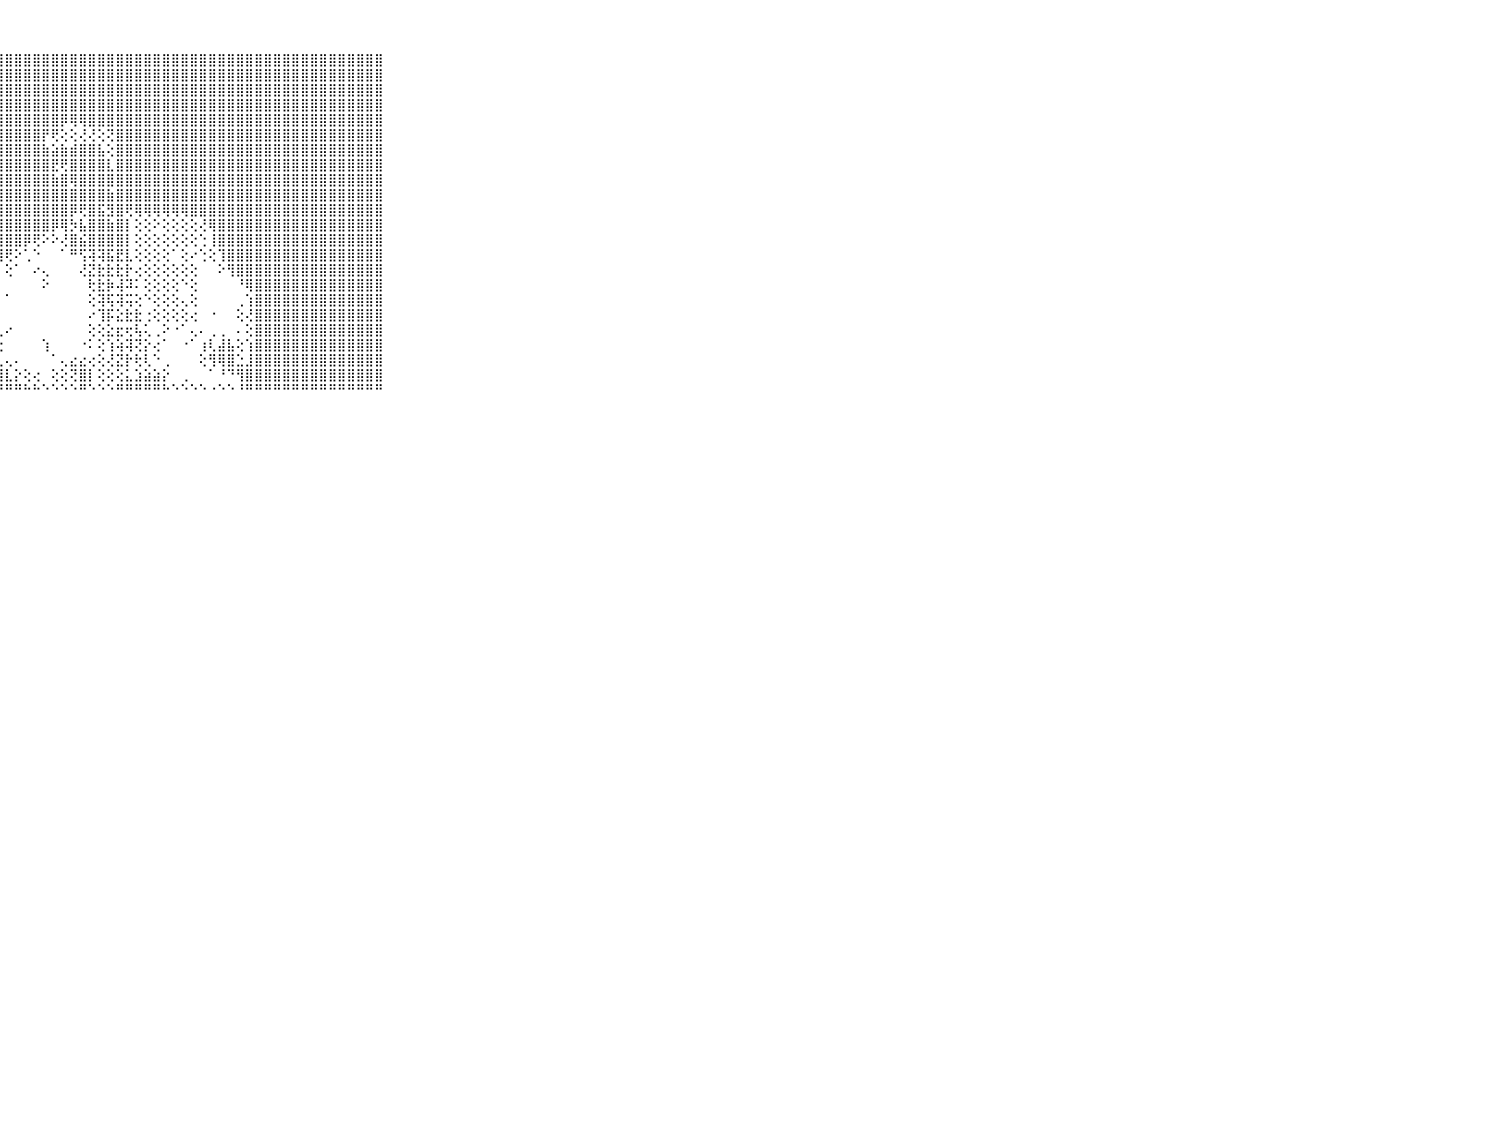

⠀⠀⠀⠀⠀⠀⠀⠀⠀⠀⠀⣿⣿⣿⣿⣿⣿⣿⣿⣿⣿⣿⣿⣿⣿⣿⣿⣿⣿⣿⣿⣿⣿⣿⣿⣿⣿⣿⣿⣿⣿⣿⣿⣿⣿⣿⣿⣿⣿⣿⣿⣿⣿⣿⣿⣿⣿⣿⣿⣿⣿⣿⣿⣿⣿⣿⣿⣿⣿⠀⠀⠀⠀⠀⠀⠀⠀⠀⠀⠀⠀
⠀⠀⠀⠀⠀⠀⠀⠀⠀⠀⠀⣿⣿⣿⣿⣿⣿⣿⣿⣿⣿⣿⣿⣿⣿⣿⣿⣿⣿⣿⣿⣿⣿⣿⣿⣿⣿⣿⣿⣿⣿⣿⣿⣿⣿⣿⣿⣿⣿⣿⣿⣿⣿⣿⣿⣿⣿⣿⣿⣿⣿⣿⣿⣿⣿⣿⣿⣿⣿⠀⠀⠀⠀⠀⠀⠀⠀⠀⠀⠀⠀
⠀⠀⠀⠀⠀⠀⠀⠀⠀⠀⠀⣿⣿⣿⣿⣿⣿⣿⣿⣿⣿⣿⣿⣿⣿⣿⣿⣿⣿⣿⣿⣿⣿⣿⣿⣿⣿⣿⣿⣿⣿⣿⣿⣿⣿⣿⣿⣿⣿⣿⣿⣿⣿⣿⣿⣿⣿⣿⣿⣿⣿⣿⣿⣿⣿⣿⣿⣿⣿⠀⠀⠀⠀⠀⠀⠀⠀⠀⠀⠀⠀
⠀⠀⠀⠀⠀⠀⠀⠀⠀⠀⠀⣿⣿⣿⣿⣿⣿⣿⣿⣿⣿⣿⣿⣿⣿⣿⣿⣿⣿⣿⣿⣿⣿⣿⣿⣿⣿⣿⣿⣿⣿⣿⣿⣿⣿⣿⣿⣿⣿⣿⣿⣿⣿⣿⣿⣿⣿⣿⣿⣿⣿⣿⣿⣿⣿⣿⣿⣿⣿⠀⠀⠀⠀⠀⠀⠀⠀⠀⠀⠀⠀
⠀⠀⠀⠀⠀⠀⠀⠀⠀⠀⠀⣿⣿⣿⣿⣿⣿⣿⣿⣿⣿⣿⣿⣿⣿⣿⣿⣿⣿⣿⣿⣿⣿⣿⡿⢿⢿⣿⣿⣿⣿⣿⣿⣿⣿⣿⣿⣿⣿⣿⣿⣿⣿⣿⣿⣿⣿⣿⣿⣿⣿⣿⣿⣿⣿⣿⣿⣿⣿⠀⠀⠀⠀⠀⠀⠀⠀⠀⠀⠀⠀
⠀⠀⠀⠀⠀⠀⠀⠀⠀⠀⠀⣿⣿⣿⣿⣿⣿⣿⣿⣿⣿⣿⣿⣿⣿⣿⣿⣿⣿⣿⣿⣿⡟⢟⢕⢕⢜⢜⢕⢝⣿⣿⣿⣿⣿⣿⣿⣿⣿⣿⣿⣿⣿⣿⣿⣿⣿⣿⣿⣿⣿⣿⣿⣿⣿⣿⣿⣿⣿⠀⠀⠀⠀⠀⠀⠀⠀⠀⠀⠀⠀
⠀⠀⠀⠀⠀⠀⠀⠀⠀⠀⠀⣿⣿⣿⣿⣿⣿⣿⣿⣿⣿⣿⣿⣿⣿⣿⣿⣿⣿⣿⣿⣿⣷⣵⣷⣾⣿⣿⣧⢕⣿⣿⣿⣿⣿⣿⣿⣿⣿⣿⣿⣿⣿⣿⣿⣿⣿⣿⣿⣿⣿⣿⣿⣿⣿⣿⣿⣿⣿⠀⠀⠀⠀⠀⠀⠀⠀⠀⠀⠀⠀
⠀⠀⠀⠀⠀⠀⠀⠀⠀⠀⠀⣿⣿⣿⣿⣿⣿⣿⣿⣿⣿⣿⣿⣿⣿⣿⣿⣿⣿⣿⣿⣿⣿⣟⢟⣿⣿⣿⣿⣇⣿⣿⣿⣿⣿⣿⣿⣿⣿⣿⣿⣿⣿⣿⣿⣿⣿⣿⣿⣿⣿⣿⣿⣿⣿⣿⣿⣿⣿⠀⠀⠀⠀⠀⠀⠀⠀⠀⠀⠀⠀
⠀⠀⠀⠀⠀⠀⠀⠀⠀⠀⠀⣿⣿⣿⣿⣿⣿⣿⣿⣿⣿⣿⣿⣿⣿⣿⣿⣿⣿⣿⣿⣿⣿⣷⣿⢿⣿⣿⣿⣿⣿⣿⣿⣿⣿⣿⣿⣿⣿⣿⣿⣿⣿⣿⣿⣿⣿⣿⣿⣿⣿⣿⣿⣿⣿⣿⣿⣿⣿⠀⠀⠀⠀⠀⠀⠀⠀⠀⠀⠀⠀
⠀⠀⠀⠀⠀⠀⠀⠀⠀⠀⠀⣿⣿⣿⣿⣿⣿⣿⣿⣿⣿⣿⣿⣿⣿⣿⣿⣿⣿⣿⣿⣿⣿⣿⣿⣿⣿⣿⣿⣷⣿⣿⣿⣿⣿⣿⣿⣿⣿⣿⣿⣿⣿⣿⣿⣿⣿⣿⣿⣿⣿⣿⣿⣿⣿⣿⣿⣿⣿⠀⠀⠀⠀⠀⠀⠀⠀⠀⠀⠀⠀
⠀⠀⠀⠀⠀⠀⠀⠀⠀⠀⠀⣿⣿⣿⣿⣿⣿⣿⣿⣿⣿⣿⣿⣿⣿⣿⣿⣿⣿⣿⣿⣿⣿⣿⣿⡿⢟⣿⣯⣻⣿⢟⢿⢿⢿⢿⢿⢿⣿⣿⣿⣿⣿⣿⣿⣿⣿⣿⣿⣿⣿⣿⣿⣿⣿⣿⣿⣿⣿⠀⠀⠀⠀⠀⠀⠀⠀⠀⠀⠀⠀
⠀⠀⠀⠀⠀⠀⠀⠀⠀⠀⠀⣿⣿⣿⣿⣿⣿⣿⣿⣿⣿⣿⣿⣿⣿⣿⣿⣿⣿⣿⣿⣿⣿⡿⢿⡳⣧⣿⣿⣷⣿⡇⢕⢕⠕⢕⢕⢕⢕⢜⢿⣿⣿⣿⣿⣿⣿⣿⣿⣿⣿⣿⣿⣿⣿⣿⣿⣿⣿⠀⠀⠀⠀⠀⠀⠀⠀⠀⠀⠀⠀
⠀⠀⠀⠀⠀⠀⠀⠀⠀⠀⠀⣿⣿⣿⣿⣿⣿⣿⣿⣿⣿⣿⣿⣿⣿⣿⣿⣿⣿⣿⡿⢟⠕⠕⢜⣿⣮⣿⣿⣿⣿⡇⢕⢕⢕⢕⢕⢕⢕⢑⢸⣿⣿⣿⣿⣿⣿⣿⣿⣿⣿⣿⣿⣿⣿⣿⣿⣿⣿⠀⠀⠀⠀⠀⠀⠀⠀⠀⠀⠀⠀
⠀⠀⠀⠀⠀⠀⠀⠀⠀⠀⠀⣿⣿⣿⣿⣿⣿⣿⣿⣿⣿⣿⣿⣿⣿⣿⣿⣿⢟⠕⢁⠑⠀⠀⠁⠛⢫⢽⢽⣯⣟⣇⢕⢕⢕⢕⠁⢕⠔⢑⢕⢹⣿⣿⣿⣿⣿⣿⣿⣿⣿⣿⣿⣿⣿⣿⣿⣿⣿⠀⠀⠀⠀⠀⠀⠀⠀⠀⠀⠀⠀
⠀⠀⠀⠀⠀⠀⠀⠀⠀⠀⠀⣿⣿⣿⣿⣿⣿⣿⣿⣿⣿⣿⣿⣿⣿⣿⣿⡇⢕⠁⠀⠔⢄⠀⠀⠀⢜⣝⣗⣗⣗⡗⢔⢕⢕⢕⢕⢕⢕⠀⠀⠕⢻⣿⣿⣿⣿⣿⣿⣿⣿⣿⣿⣿⣿⣿⣿⣿⣿⠀⠀⠀⠀⠀⠀⠀⠀⠀⠀⠀⠀
⠀⠀⠀⠀⠀⠀⠀⠀⠀⠀⠀⣿⣿⣿⣿⣿⣿⣿⣿⣿⣿⣿⣿⣿⣿⣿⣿⡇⠀⠀⠀⠀⠕⠀⠀⠀⠀⢗⣗⡷⢼⠽⠅⢕⢕⢕⢕⠑⢕⠀⠀⠀⠀⠘⢿⣿⣿⣿⣿⣿⣿⣿⣿⣿⣿⣿⣿⣿⣿⠀⠀⠀⠀⠀⠀⠀⠀⠀⠀⠀⠀
⠀⠀⠀⠀⠀⠀⠀⠀⠀⠀⠀⣿⣿⣿⣿⣿⣿⣿⣿⣿⣿⣿⣿⣿⣿⣿⣿⡇⠁⠀⠀⠀⠀⠀⠀⠀⠀⢕⢽⢯⢽⢭⢕⠑⢕⢕⢕⢄⢕⠀⠀⠀⠀⢀⢱⣿⣿⣿⣿⣿⣿⣿⣿⣿⣿⣿⣿⣿⣿⠀⠀⠀⠀⠀⠀⠀⠀⠀⠀⠀⠀
⠀⠀⠀⠀⠀⠀⠀⠀⠀⠀⠀⣿⣿⣿⣿⣿⣿⣿⣿⣿⣿⣿⣿⣿⣿⣿⣿⡇⠀⠀⠀⠀⠀⠀⠀⠀⠀⠔⢹⡯⣕⣗⣗⢐⢕⢕⢕⢕⢔⠀⠐⠀⠀⢕⢜⣿⣿⣿⣿⣿⣿⣿⣿⣿⣿⣿⣿⣿⣿⠀⠀⠀⠀⠀⠀⠀⠀⠀⠀⠀⠀
⠀⠀⠀⠀⠀⠀⠀⠀⠀⠀⠀⣿⣿⣿⣿⣿⣿⣿⣿⣿⣿⣿⣿⣿⣿⣿⣿⢇⠔⠀⠀⠀⠀⠀⠀⠀⠀⢕⢕⣕⣖⢖⢧⢅⢀⠕⠐⠁⢄⠄⢀⢀⠀⠄⢕⣿⣿⣿⣿⣿⣿⣿⣿⣿⣿⣿⣿⣿⣿⠀⠀⠀⠀⠀⠀⠀⠀⠀⠀⠀⠀
⠀⠀⠀⠀⠀⠀⠀⠀⠀⠀⠀⣿⣿⣿⣿⣿⣿⣿⣿⣿⣿⣿⣿⣿⣿⣿⣟⢕⠀⠀⠀⠀⢱⠀⠀⠀⠐⠅⢕⢱⢵⢽⢝⡕⢔⠁⠀⠐⠁⢰⢇⣼⣧⢕⢱⣿⣿⣿⣿⣿⣿⣿⣿⣿⣿⣿⣿⣿⣿⠀⠀⠀⠀⠀⠀⠀⠀⠀⠀⠀⠀
⠀⠀⠀⠀⠀⠀⠀⠀⠀⠀⠀⣿⣿⣿⣿⣿⣿⣿⣿⣿⣿⣿⣿⣿⣿⣿⣿⣇⢄⠄⠀⠀⠀⠁⢄⣔⣔⢔⢕⢜⣝⡗⢗⢇⠑⢀⠀⠀⠀⢕⢻⢿⣿⣑⣸⣿⣿⣿⣿⣿⣿⣿⣿⣿⣿⣿⣿⣿⣿⠀⠀⠀⠀⠀⠀⠀⠀⠀⠀⠀⠀
⠀⠀⠀⠀⠀⠀⠀⠀⠀⠀⠀⣿⣿⣿⣿⣿⣿⣿⣿⣿⣿⣿⣿⣿⣿⣿⣿⣿⣇⡕⢕⢔⠀⢕⢕⢝⣿⡇⢕⢕⢕⣅⣱⣵⣵⡕⠀⢀⠀⠀⠁⠘⠙⢻⣿⣿⣿⣿⣿⣿⣿⣿⣿⣿⣿⣿⣿⣿⣿⠀⠀⠀⠀⠀⠀⠀⠀⠀⠀⠀⠀
⠀⠀⠀⠀⠀⠀⠀⠀⠀⠀⠀⠛⠛⠛⠛⠛⠛⠛⠛⠛⠛⠛⠛⠛⠛⠛⠛⠛⠛⠛⠓⠓⠑⠑⠑⠑⠛⠑⠑⠑⠛⠛⠛⠛⠛⠓⠑⠑⠑⠑⠐⠑⠑⠘⠛⠛⠛⠛⠛⠛⠛⠛⠛⠛⠛⠛⠛⠛⠛⠀⠀⠀⠀⠀⠀⠀⠀⠀⠀⠀⠀